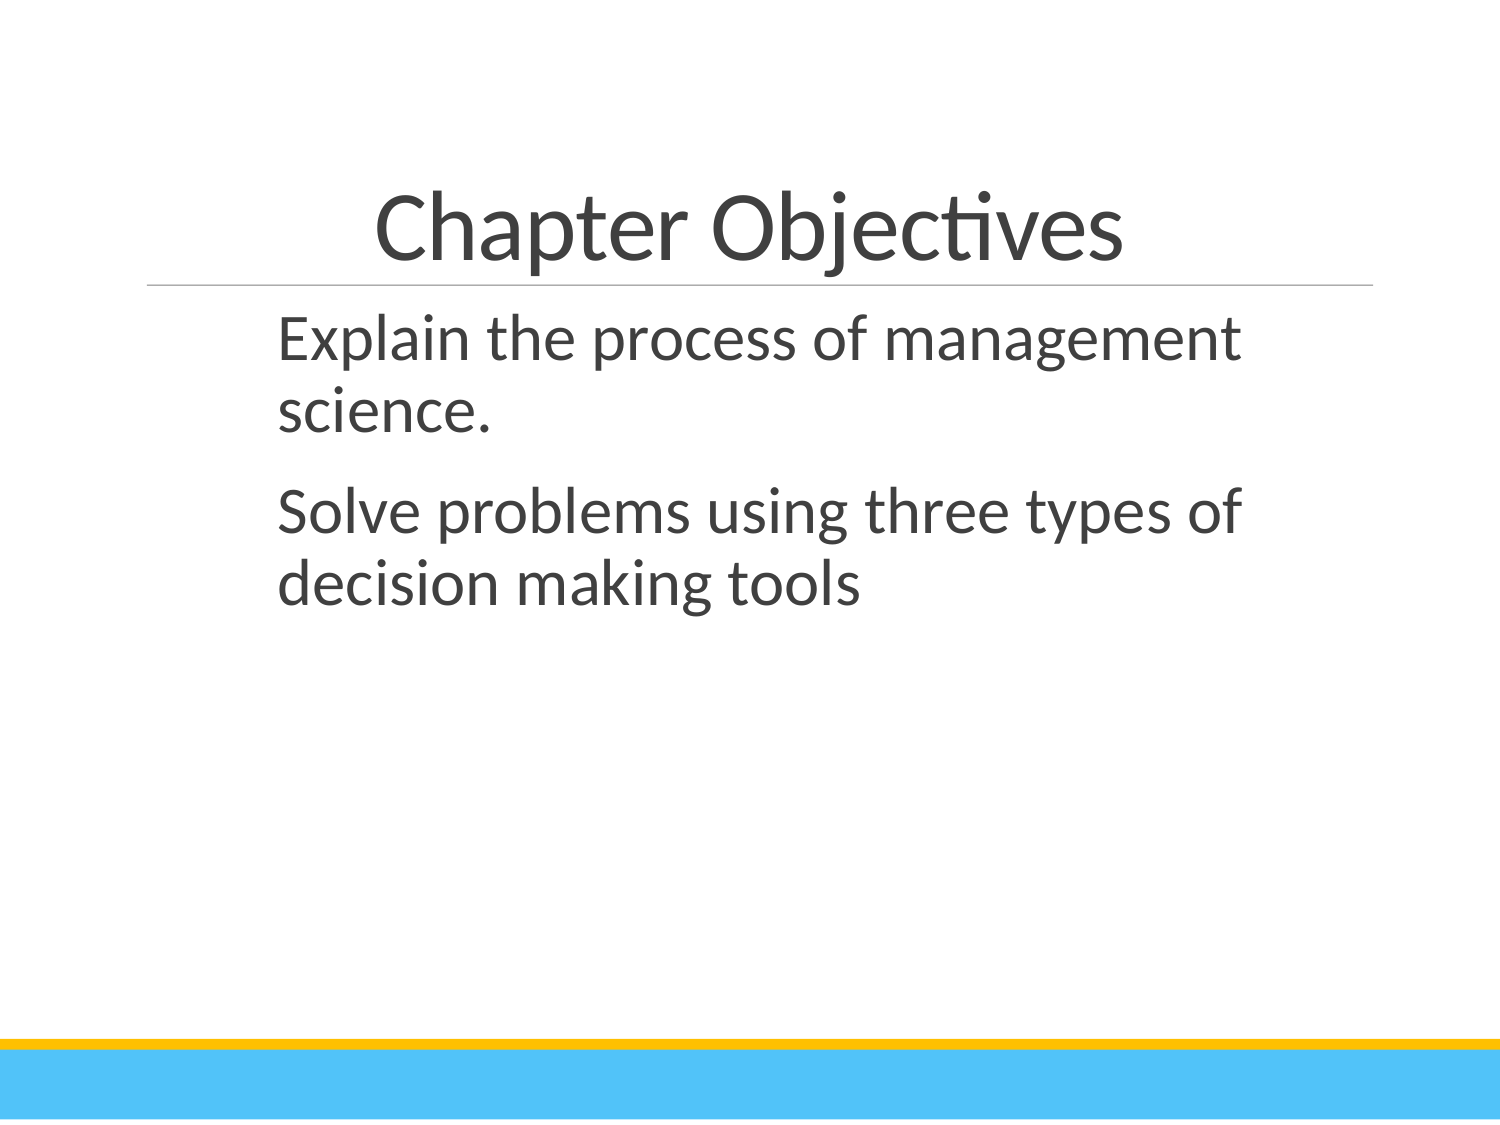

# Chapter Objectives
Explain the process of management science.
Solve problems using three types of decision making tools